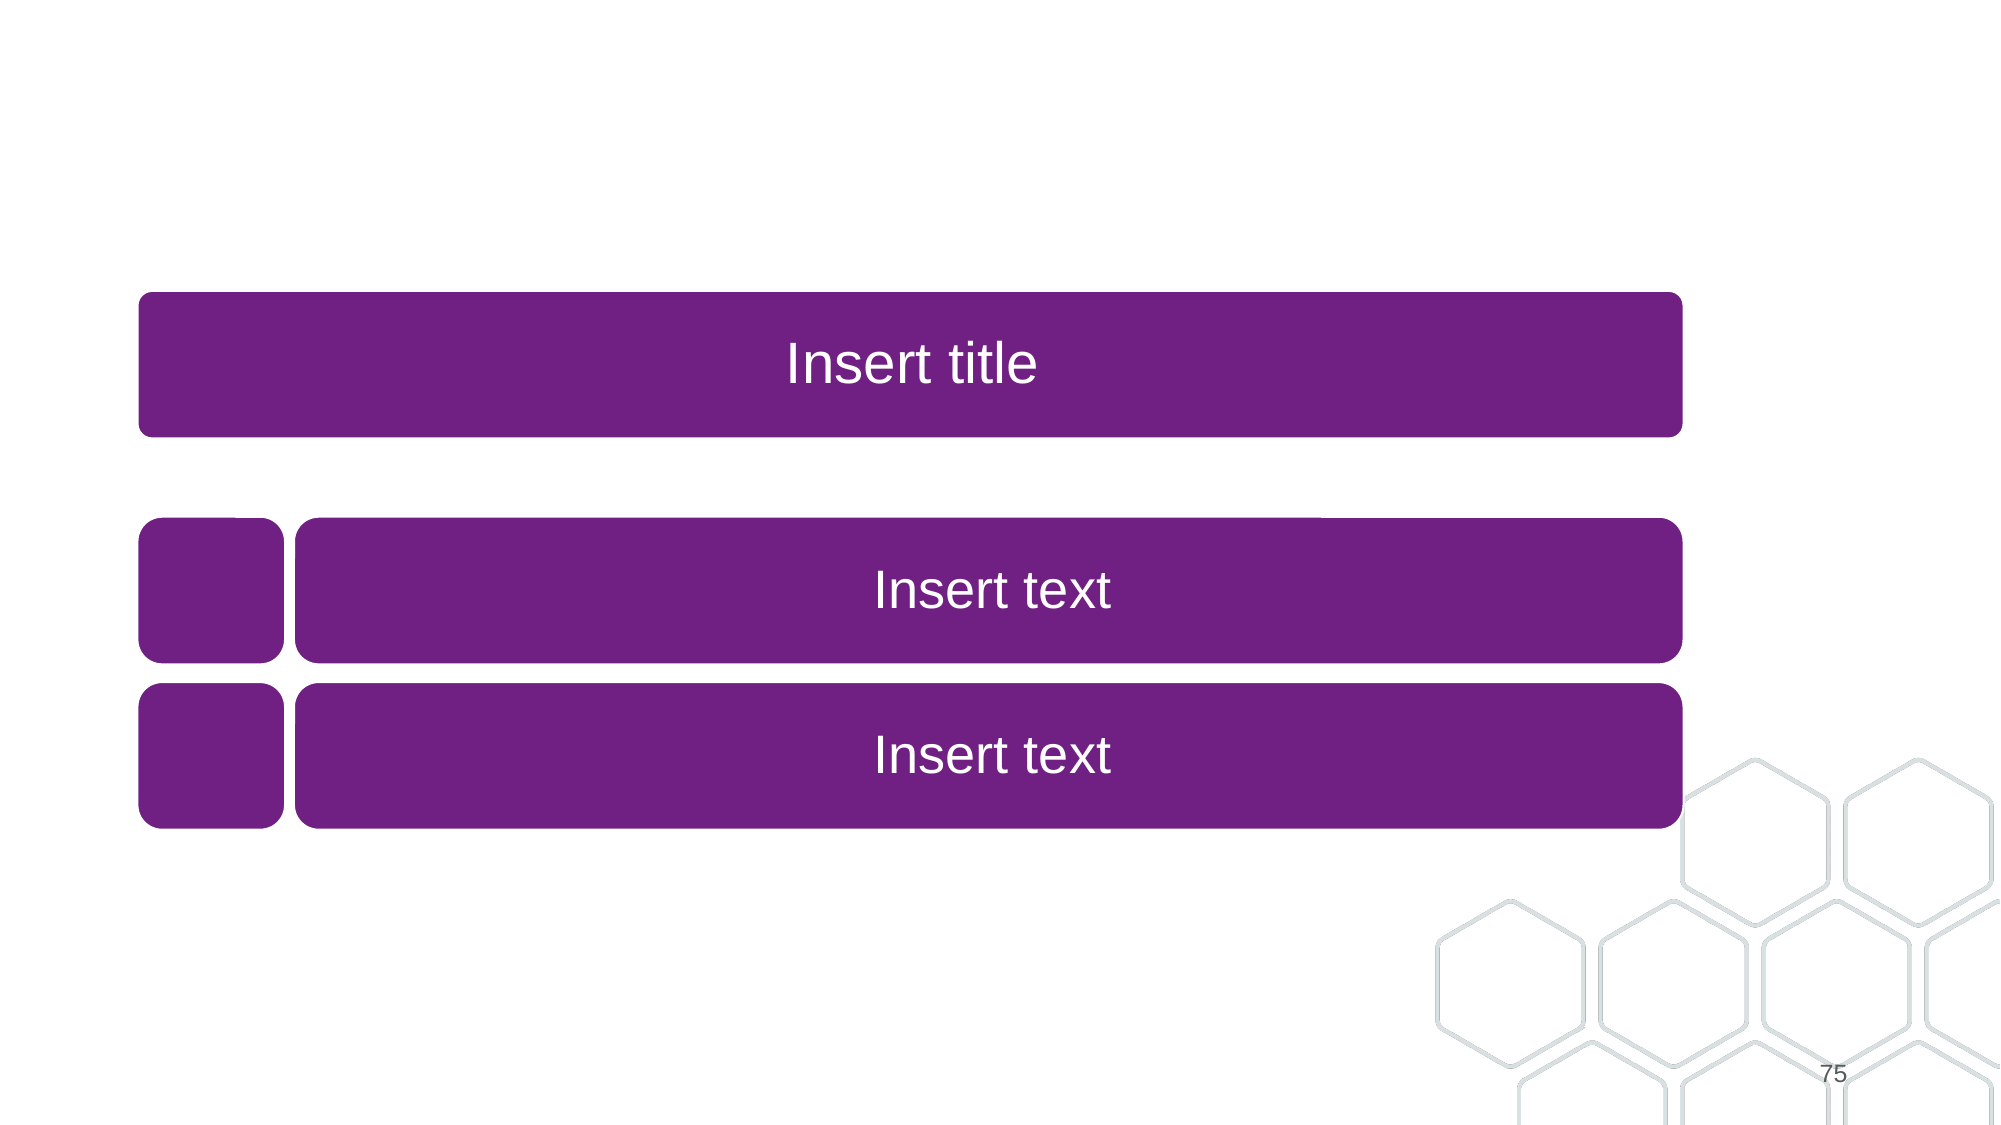

#
Insert title
Insert text
Insert text
75